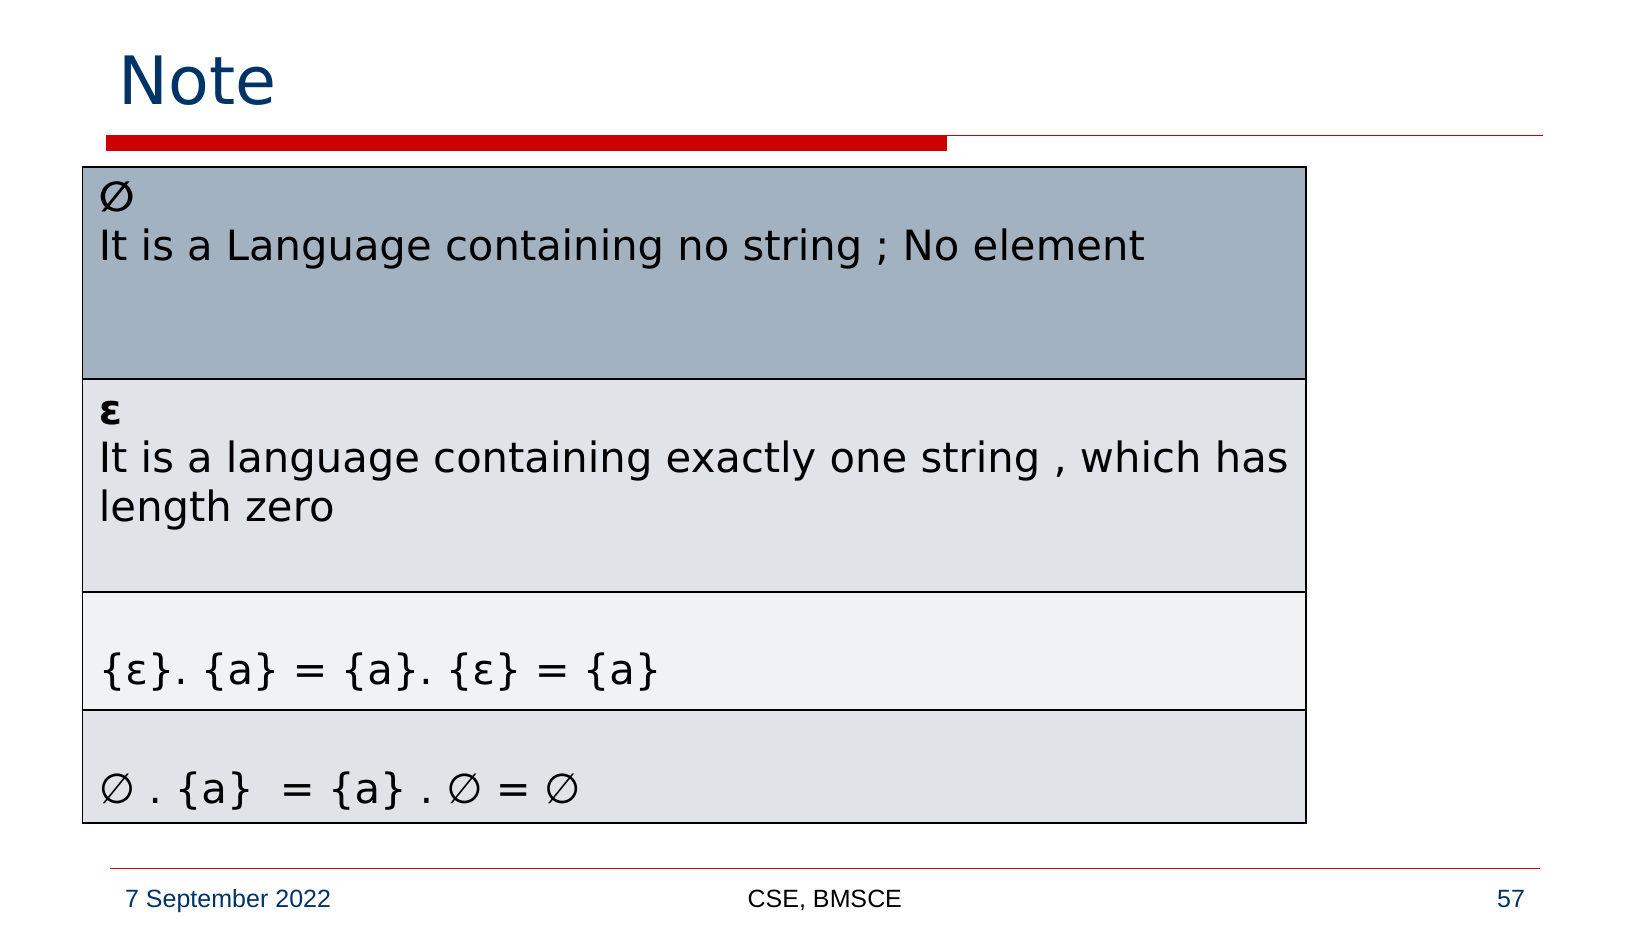

# Note
| ∅ It is a Language containing no string ; No element |
| --- |
| ε It is a language containing exactly one string , which has length zero |
| {ε}. {a} = {a}. {ε} = {a} |
| ∅ . {a} = {a} . ∅ = ∅ |
CSE, BMSCE
57
7 September 2022